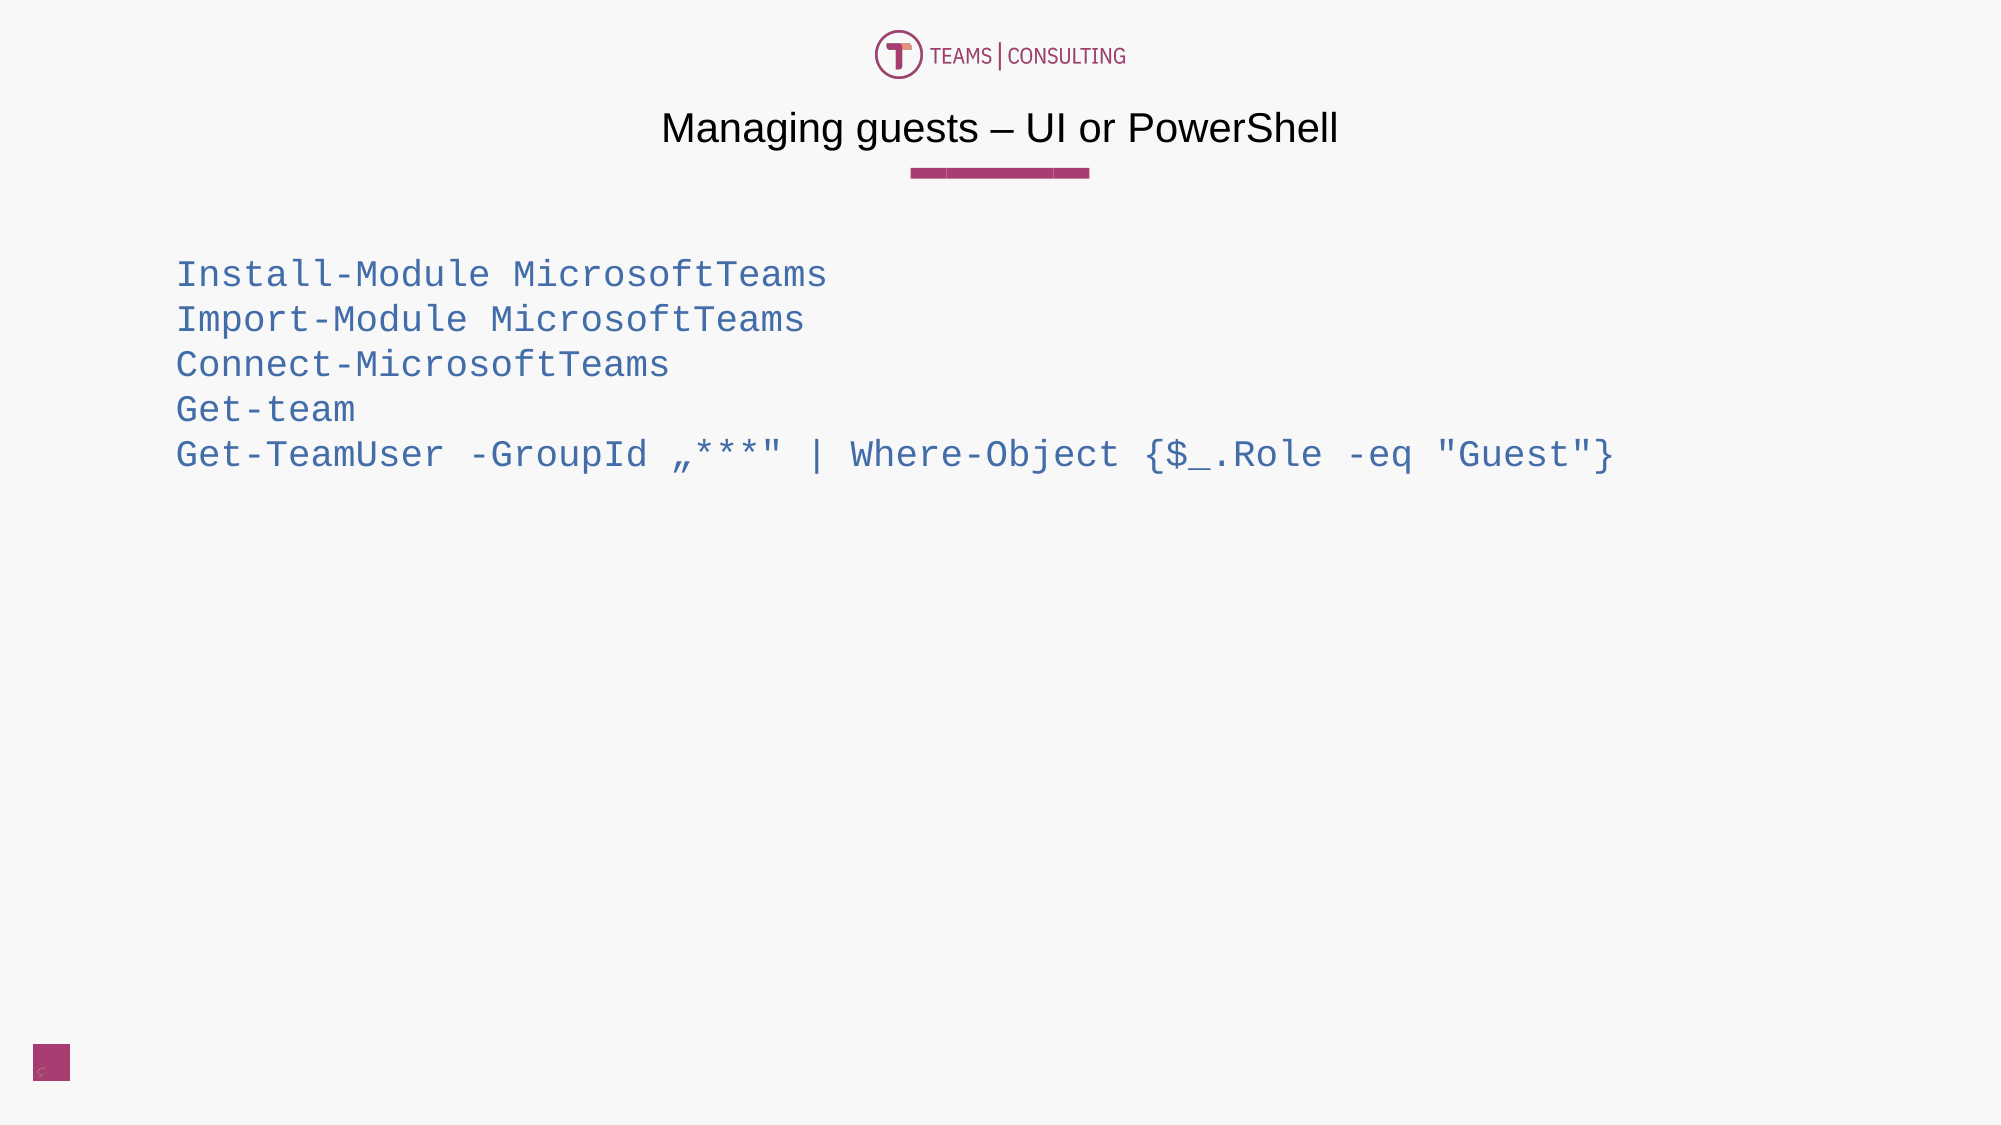

# Managing guests – UI or PowerShell
Install-Module MicrosoftTeams
Import-Module MicrosoftTeams
Connect-MicrosoftTeams
Get-team
Get-TeamUser -GroupId „***" | Where-Object {$_.Role -eq "Guest"}